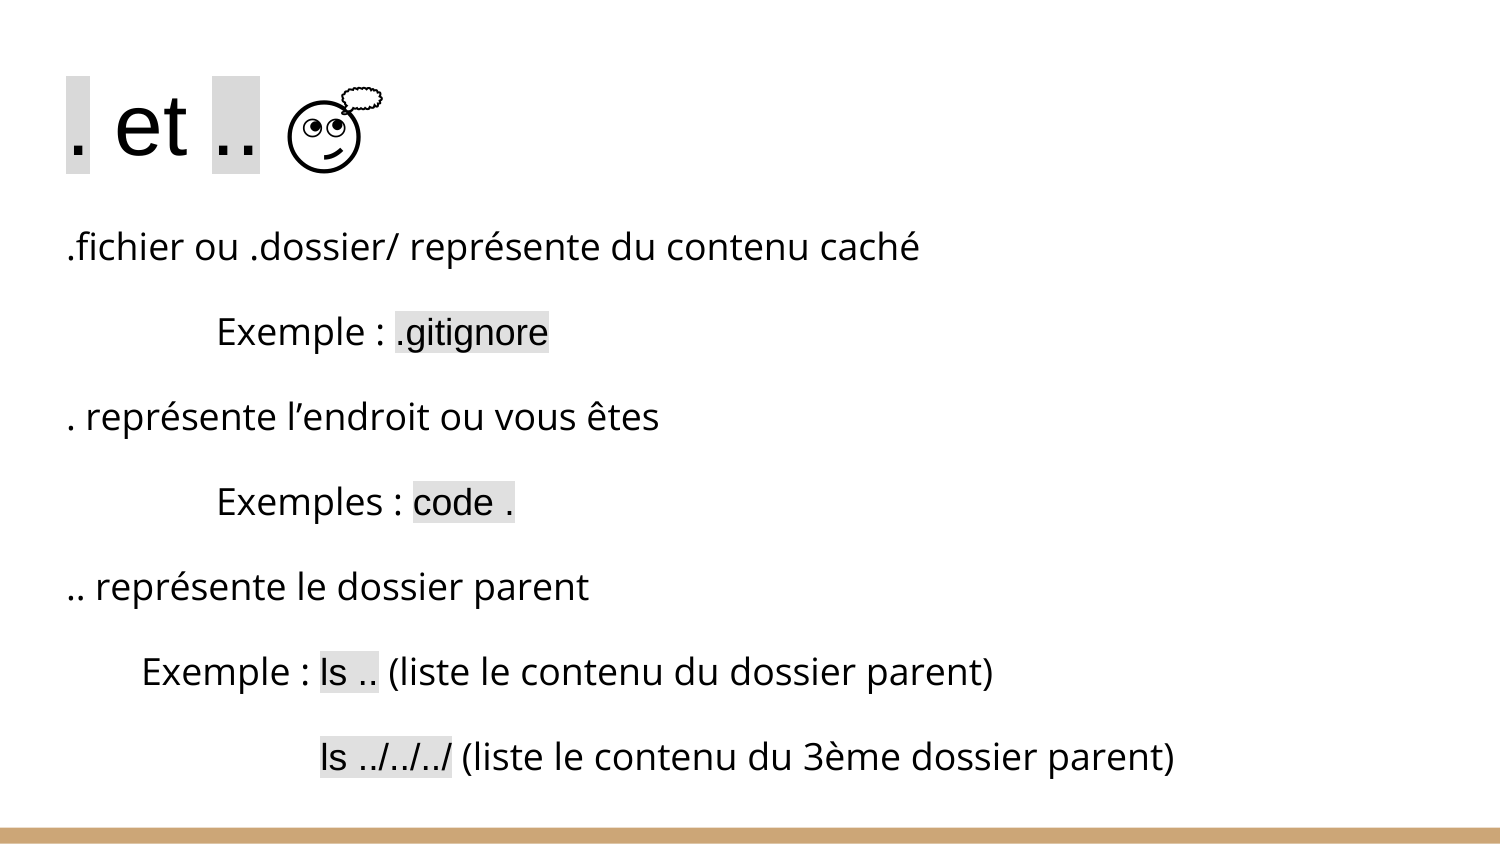

# . et .. 🤔
.fichier ou .dossier/ représente du contenu caché
	Exemple : .gitignore
. représente l’endroit ou vous êtes
	Exemples : code .
.. représente le dossier parent
Exemple : ls .. (liste le contenu du dossier parent)
   ls ../../../ (liste le contenu du 3ème dossier parent)